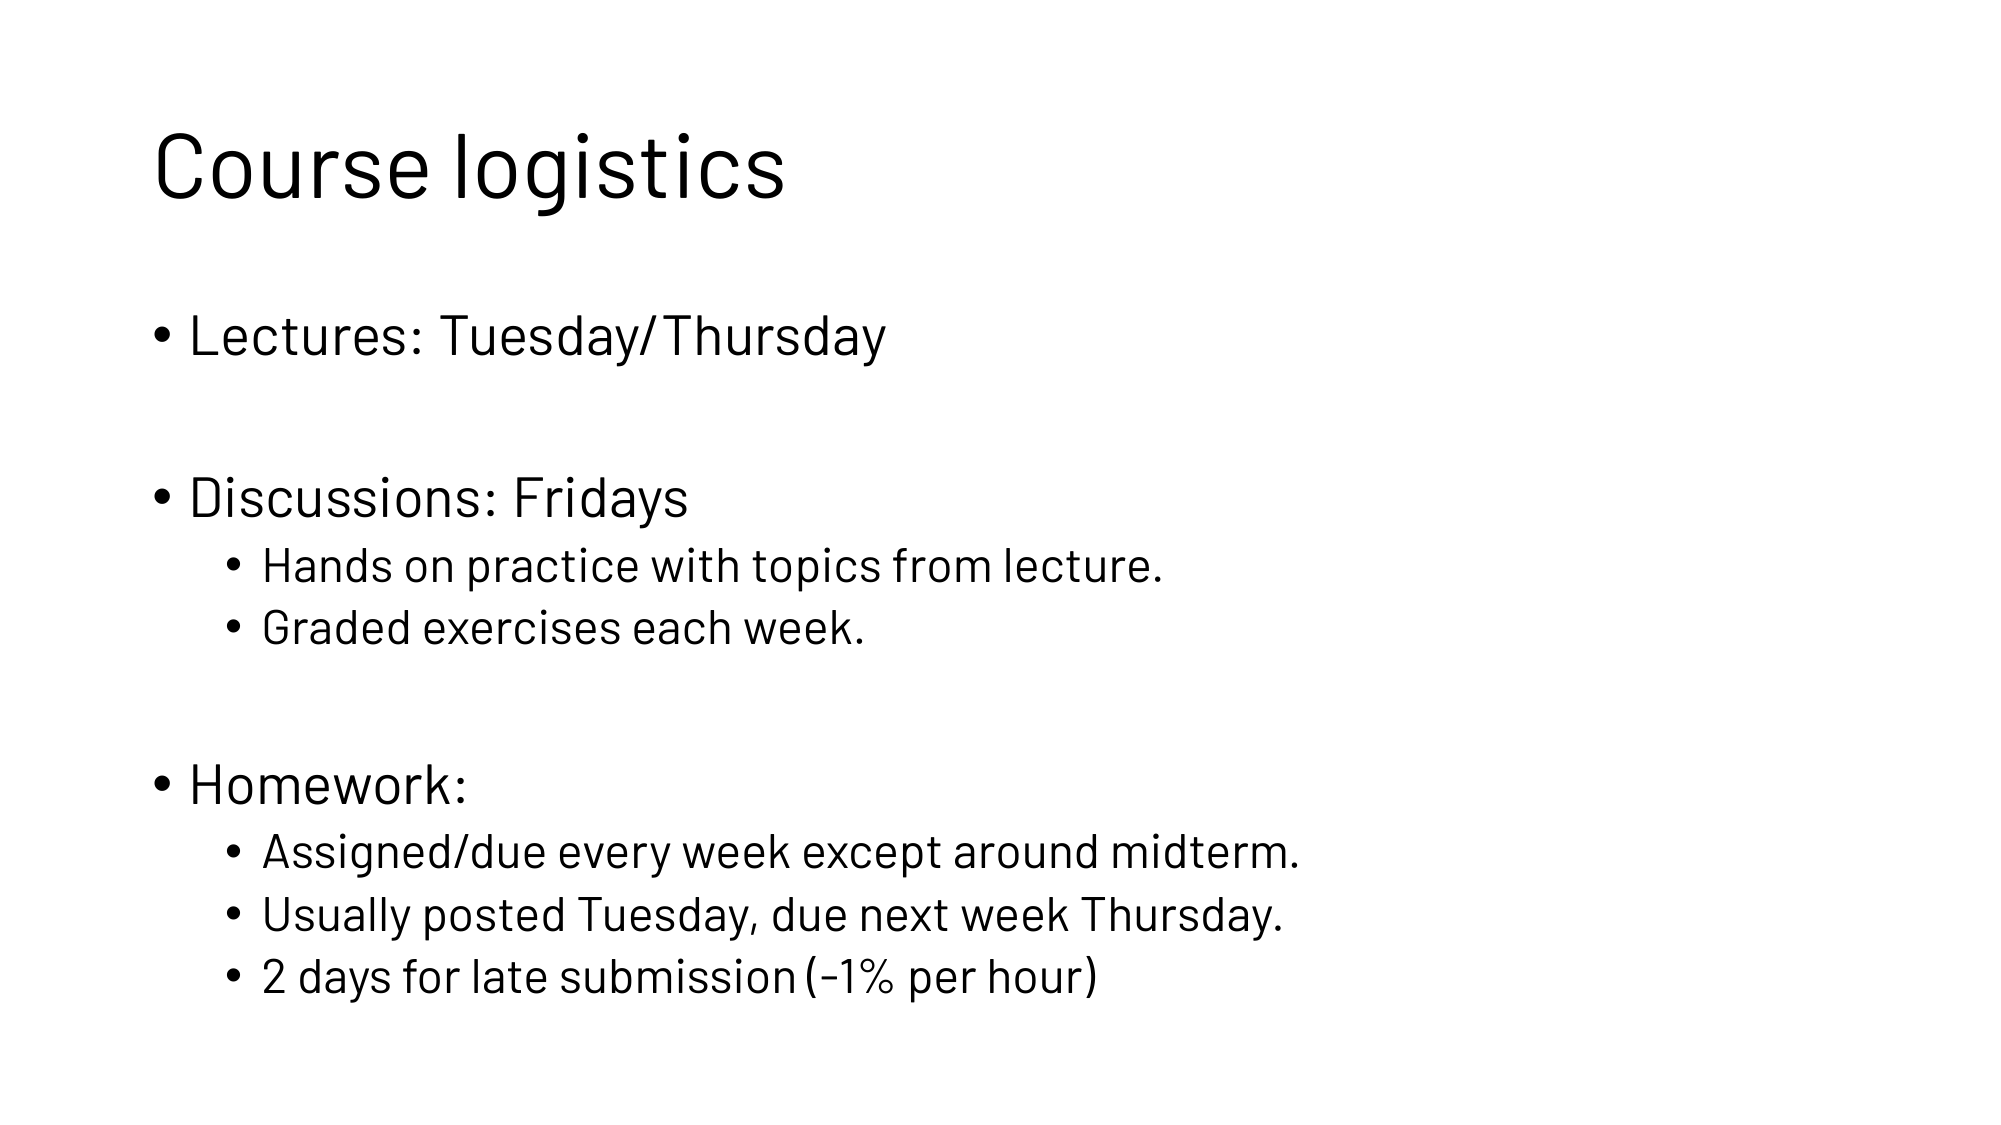

# Course logistics
Lectures: Tuesday/Thursday

Discussions: Fridays
Hands on practice with topics from lecture.
Graded exercises each week.

Homework:
Assigned/due every week except around midterm.
Usually posted Tuesday, due next week Thursday.
2 days for late submission (-1% per hour)